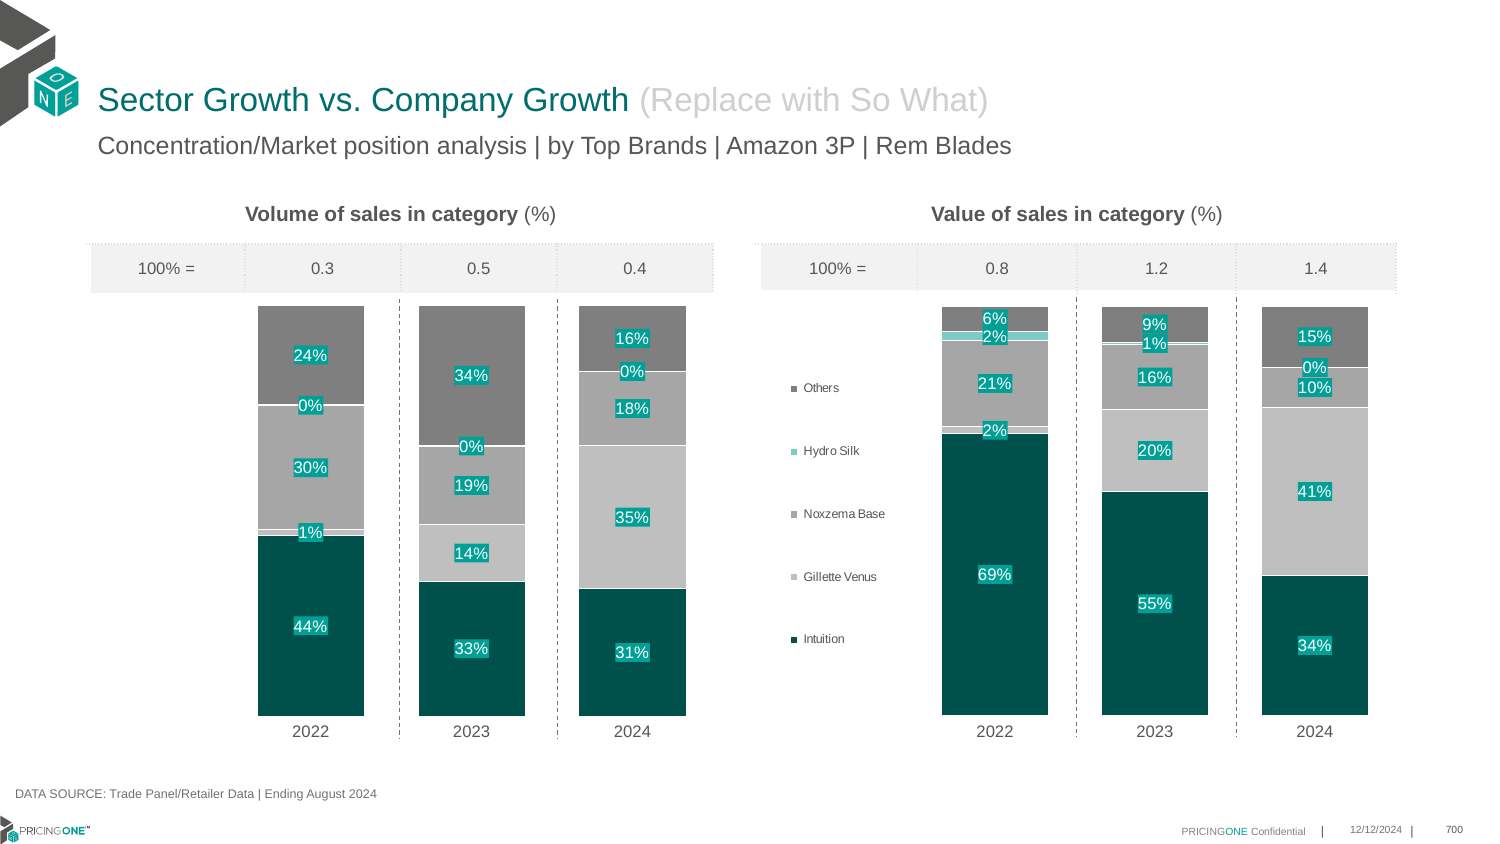

# Sector Growth vs. Company Growth (Replace with So What)
Concentration/Market position analysis | by Top Brands | Amazon 3P | Rem Blades
| Volume of sales in category (%) |  |  |  |
| --- | --- | --- | --- |
| 100% = | 0.3 | 0.5 | 0.4 |
| Value of sales in category (%) |  |  |  |
| --- | --- | --- | --- |
| 100% = | 0.8 | 1.2 | 1.4 |

### Chart

| Category | Intuition | Gillette Venus | Noxzema Base | Hydro Silk | Others |
|---|---|---|---|---|---|
| 2022 | 0.44085572969429715 | 0.013267981645909064 | 0.30178177700971337 | 0.0022972409272391395 | 0.2417972707228413 |
| 2023 | 0.32900377220042215 | 0.1370727809066354 | 0.19138698474883978 | 0.0007211249549296903 | 0.341815337189173 |
| 2024 | 0.3104010949694269 | 0.3490215048250434 | 0.17949518164410372 | 0.00021622971174573168 | 0.16086598884968023 |

### Chart

| Category | Intuition | Gillette Venus | Noxzema Base | Hydro Silk | Others |
|---|---|---|---|---|---|
| 2022 | 0.6887951436135165 | 0.0167896748503173 | 0.21094766336435505 | 0.021634624756810286 | 0.06183289341500089 |
| 2023 | 0.5467850591775879 | 0.20199559043612292 | 0.15687381048180388 | 0.006433414120771044 | 0.08791212578371425 |
| 2024 | 0.34264407614522063 | 0.41004041955205284 | 0.096688204444702 | 0.0013306580129226668 | 0.14929664184510186 |
DATA SOURCE: Trade Panel/Retailer Data | Ending August 2024

12/12/2024
700